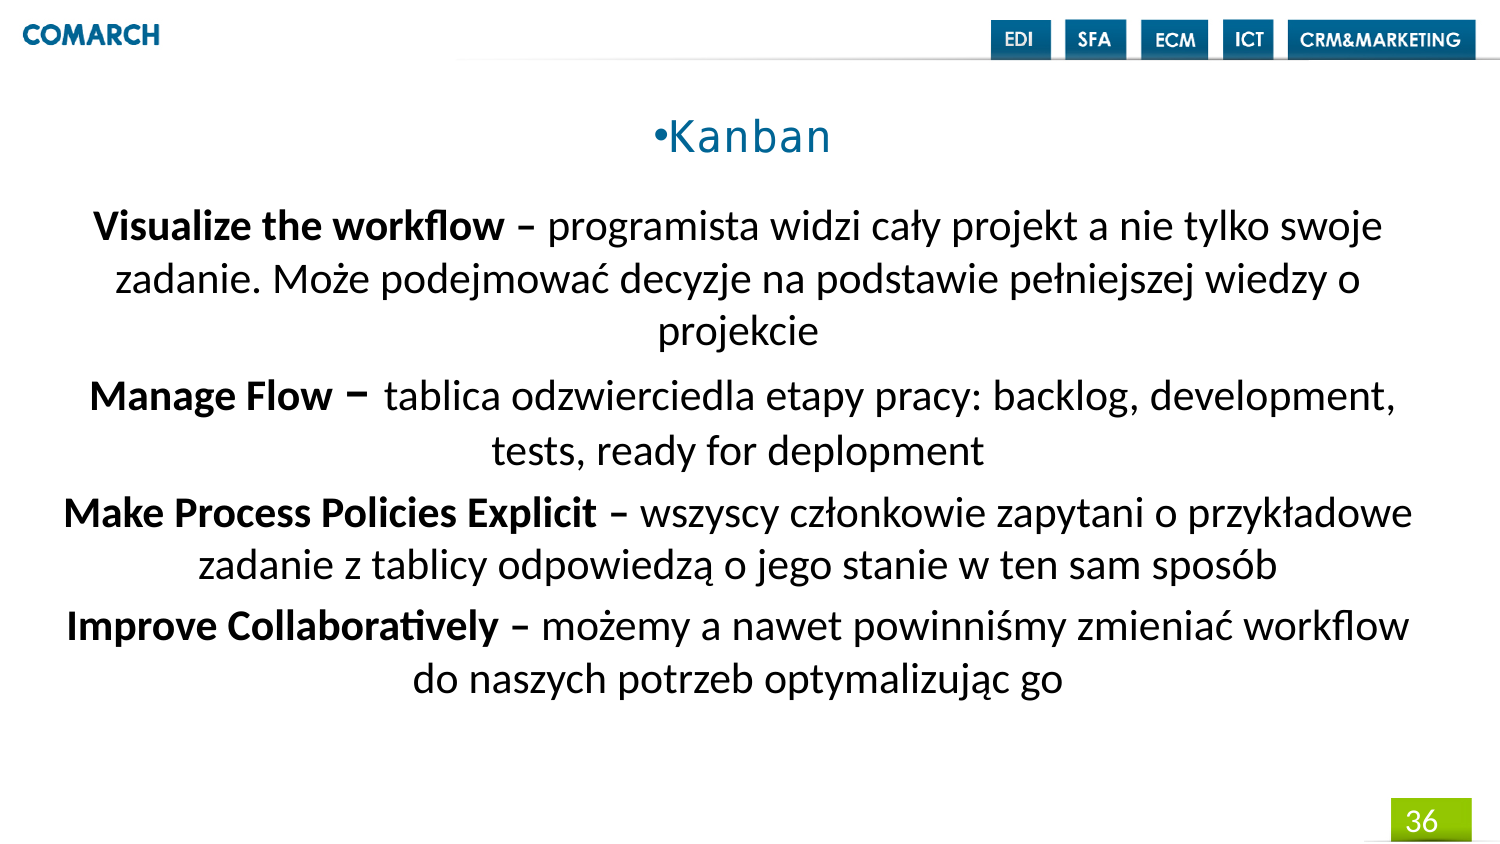

Kanban

Visualize the workflow – programista widzi cały projekt a nie tylko swoje zadanie. Może podejmować decyzje na podstawie pełniejszej wiedzy o projekcie
 Manage Flow – tablica odzwierciedla etapy pracy: backlog, development, tests, ready for deplopment
Make Process Policies Explicit – wszyscy członkowie zapytani o przykładowe zadanie z tablicy odpowiedzą o jego stanie w ten sam sposób
Improve Collaboratively – możemy a nawet powinniśmy zmieniać workflow do naszych potrzeb optymalizując go